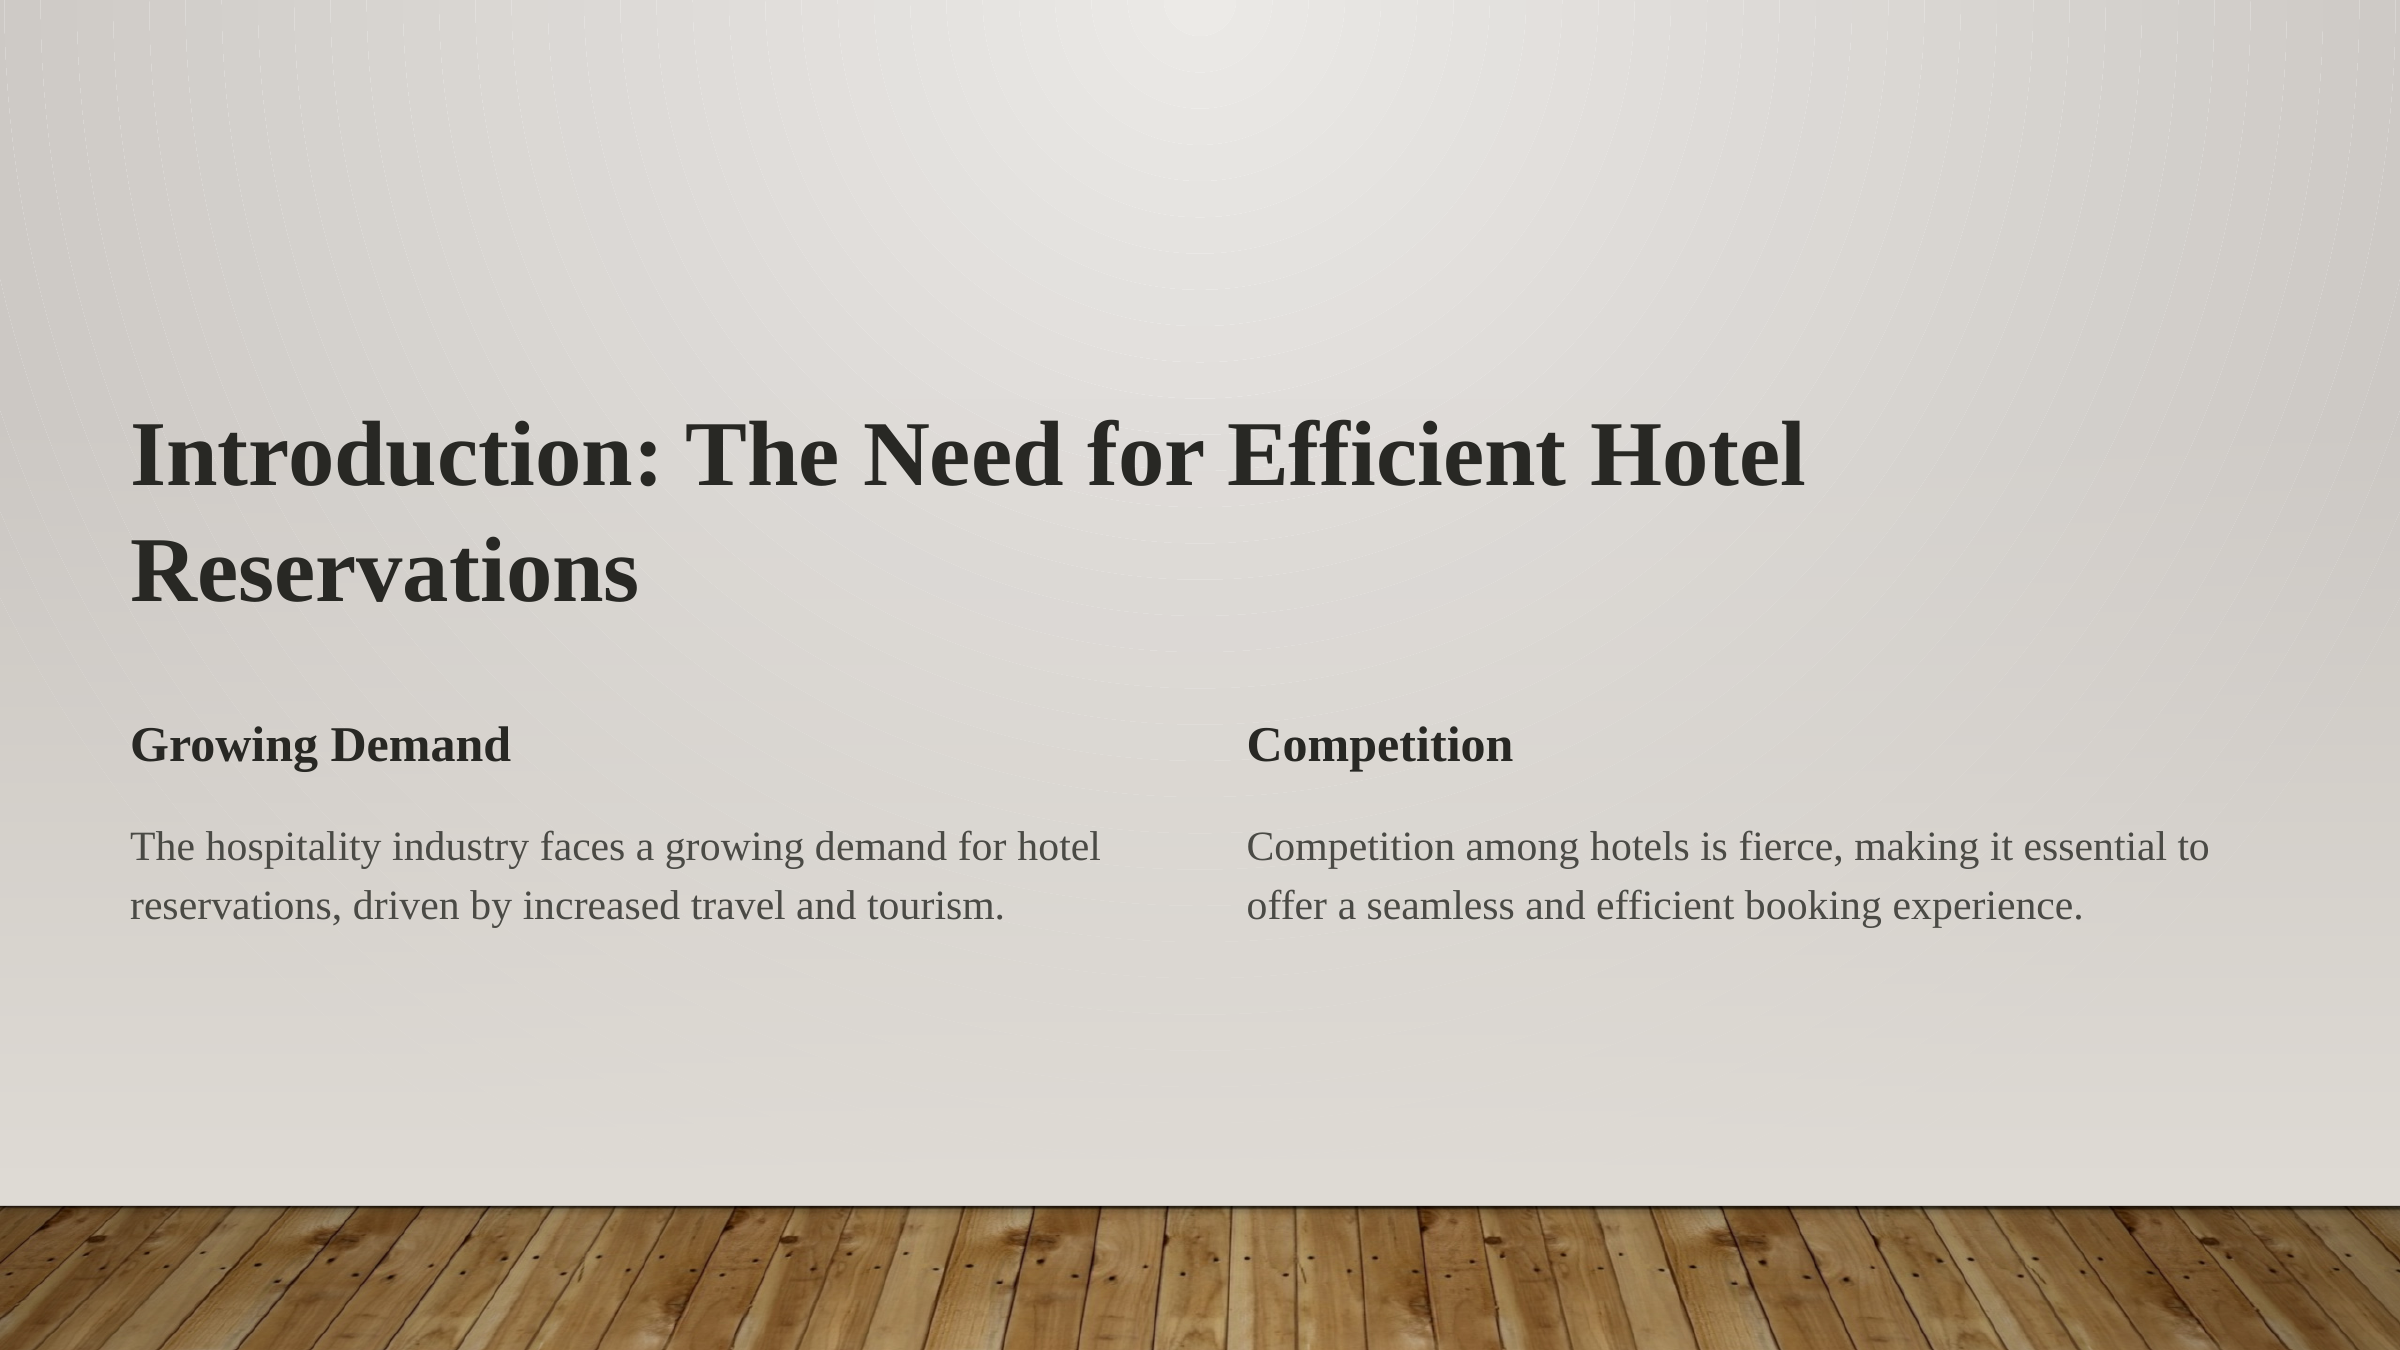

Introduction: The Need for Efficient Hotel Reservations
Growing Demand
Competition
The hospitality industry faces a growing demand for hotel reservations, driven by increased travel and tourism.
Competition among hotels is fierce, making it essential to offer a seamless and efficient booking experience.